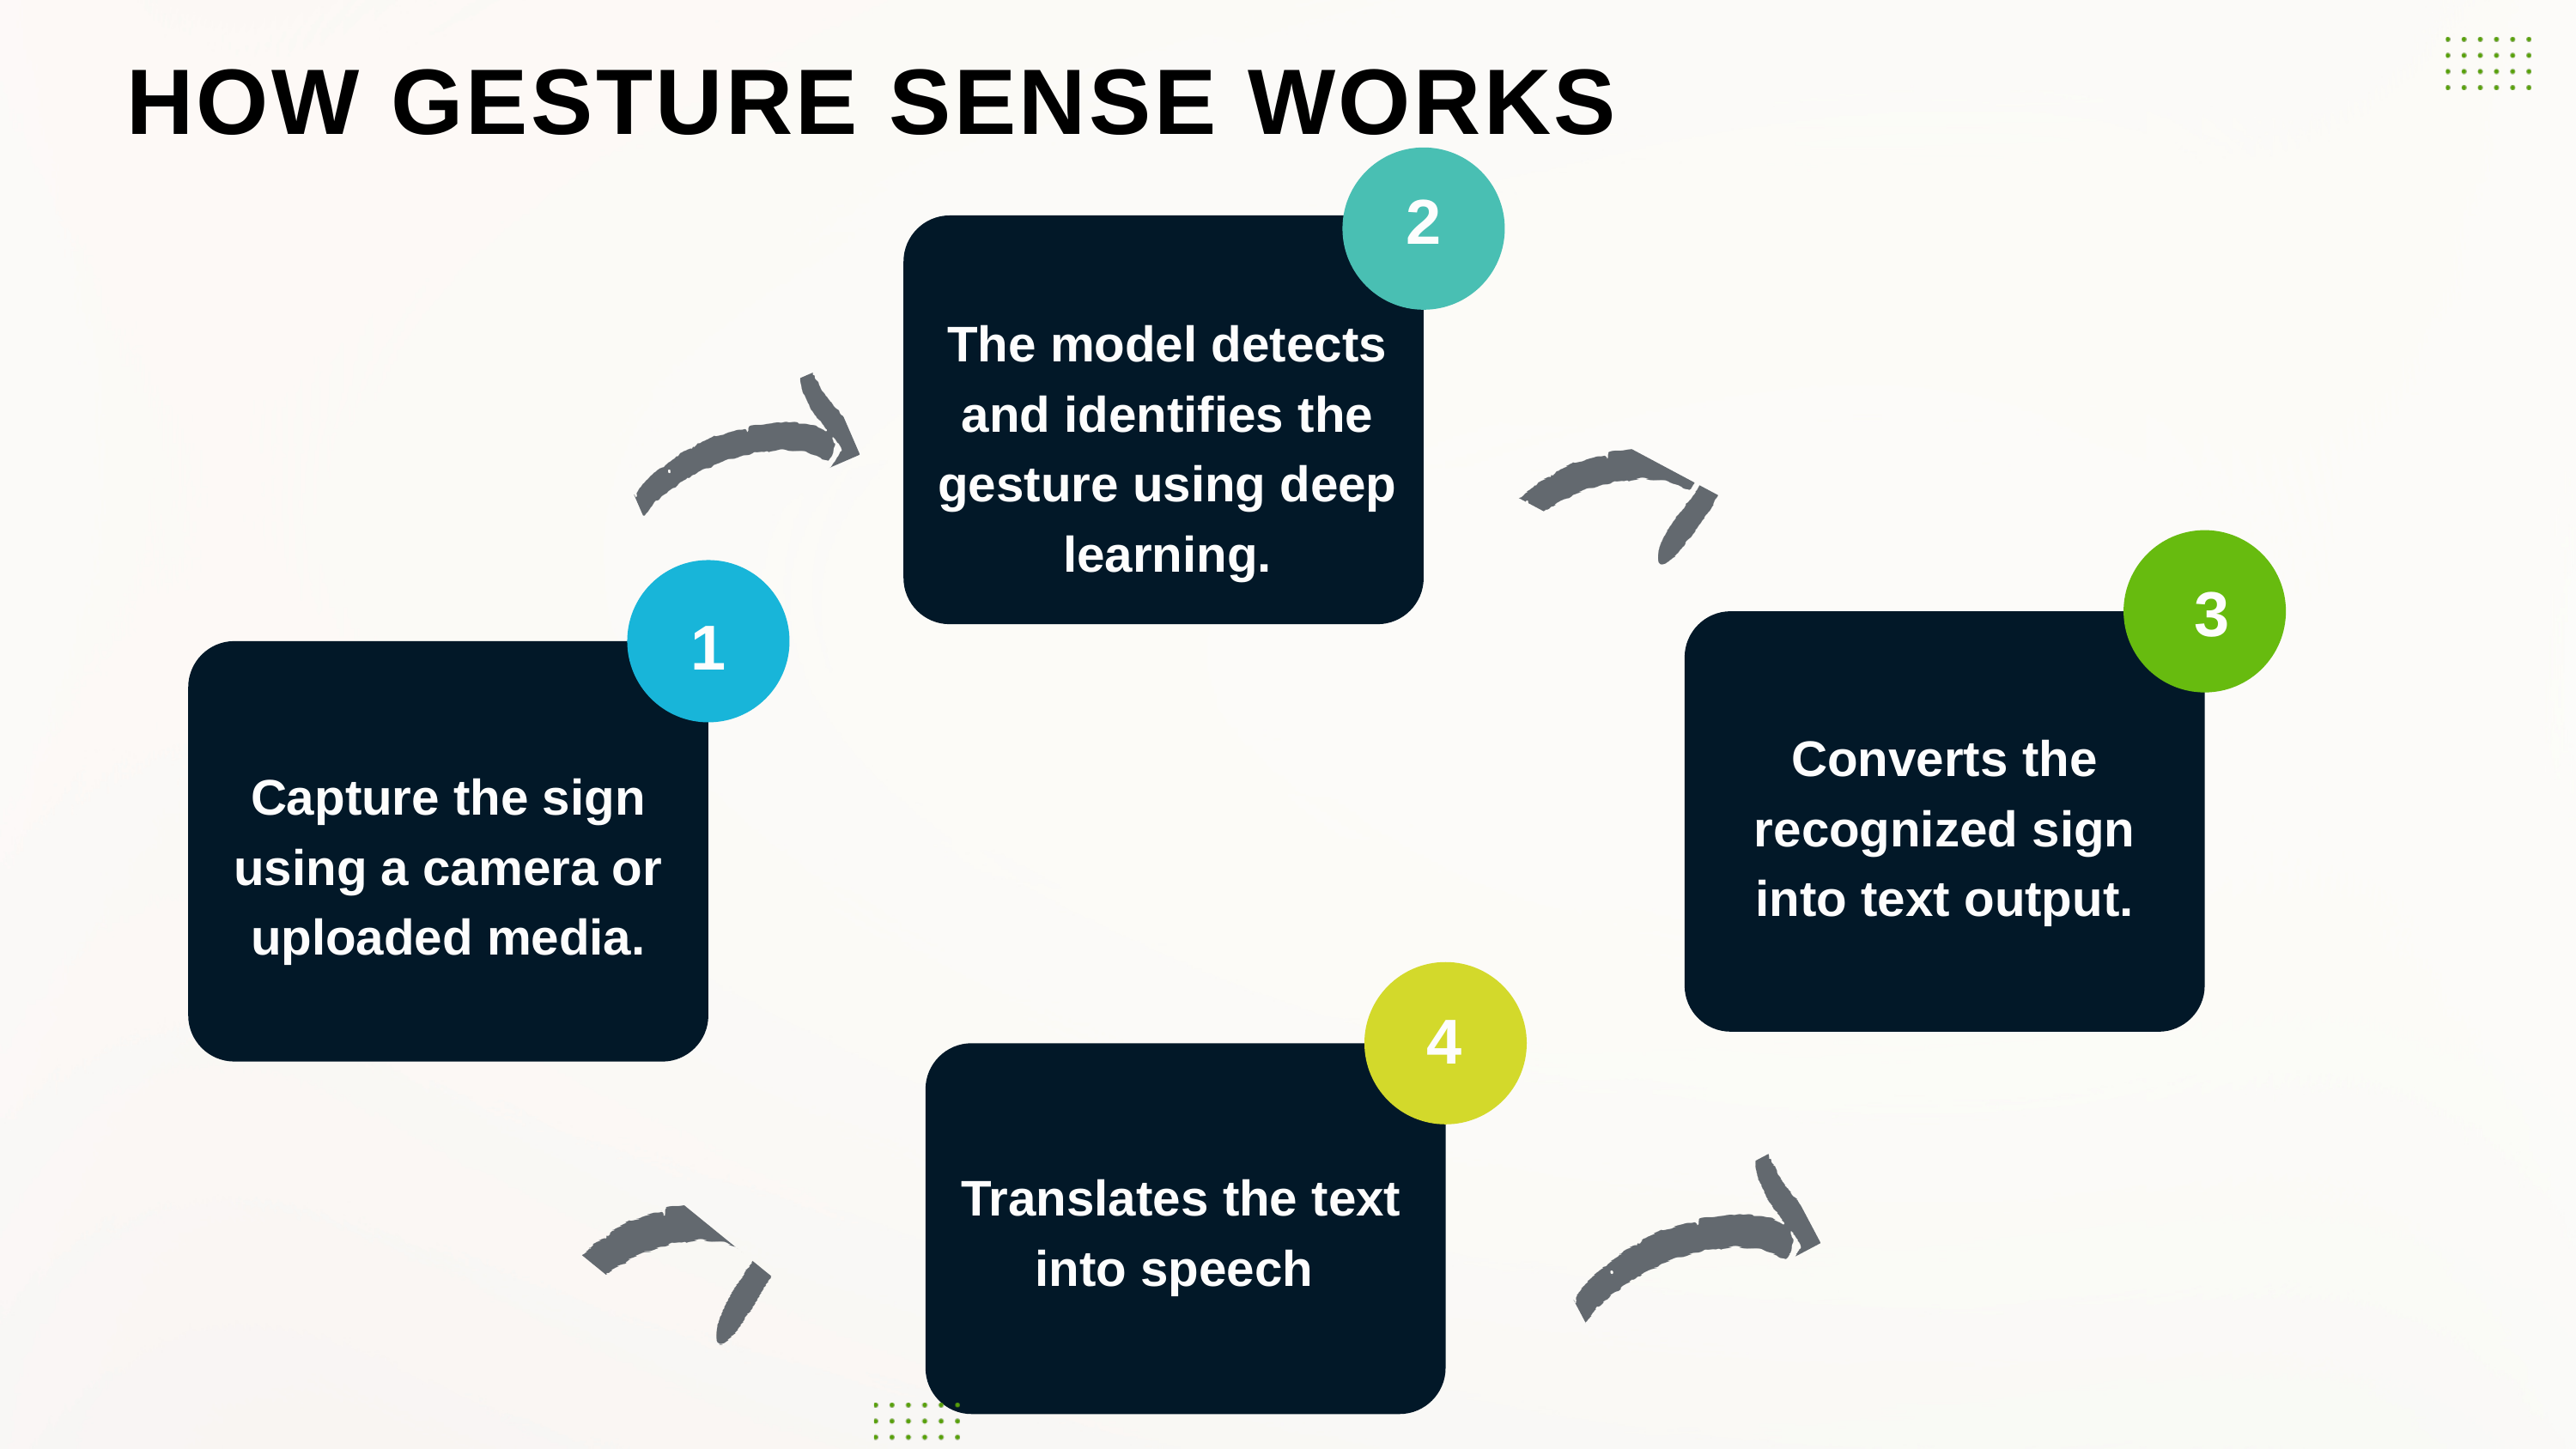

HOW GESTURE SENSE WORKS

2

The model detects and identifies the gesture using deep learning.

3
1

Converts the recognized sign into text output.
Capture the sign using a camera or uploaded media.

4

Translates the text into speech